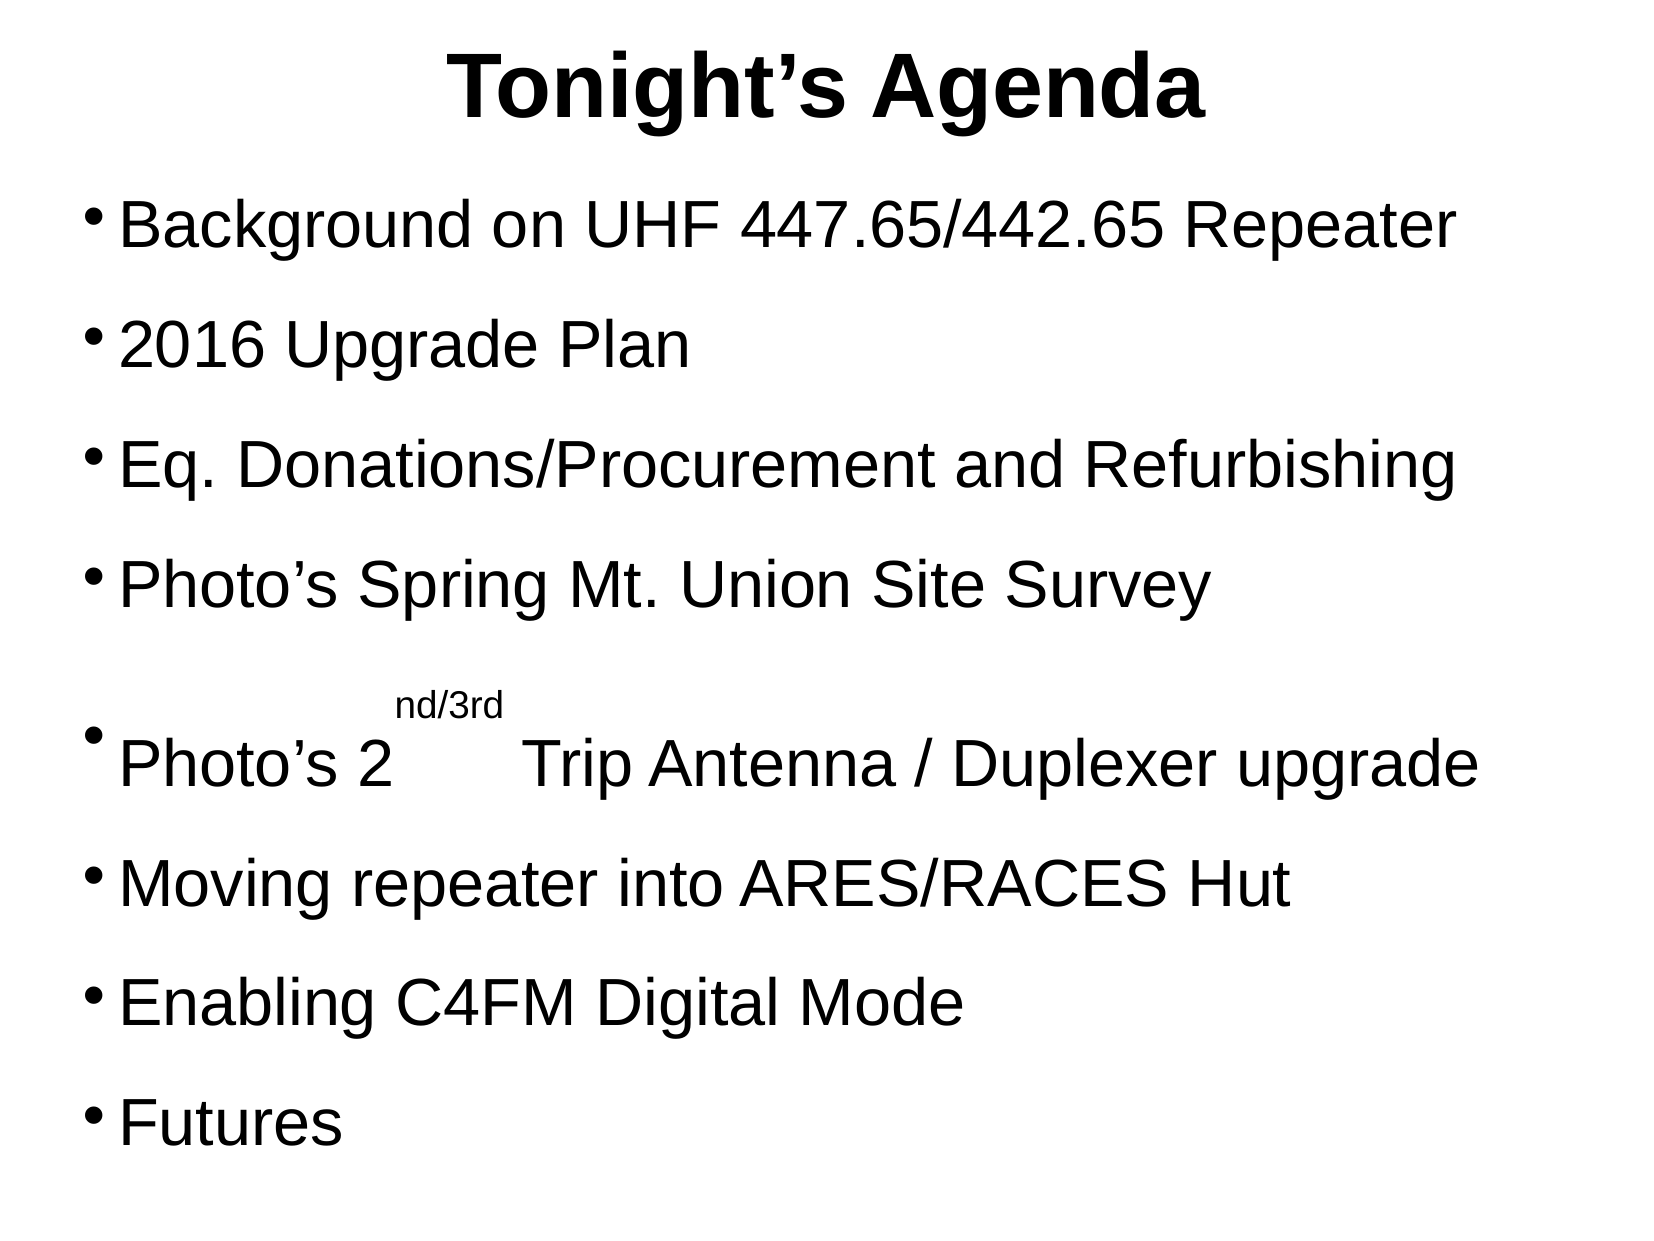

Tonight’s Agenda
Background on UHF 447.65/442.65 Repeater
2016 Upgrade Plan
Eq. Donations/Procurement and Refurbishing
Photo’s Spring Mt. Union Site Survey
Photo’s 2nd/3rd Trip Antenna / Duplexer upgrade
Moving repeater into ARES/RACES Hut
Enabling C4FM Digital Mode
Futures